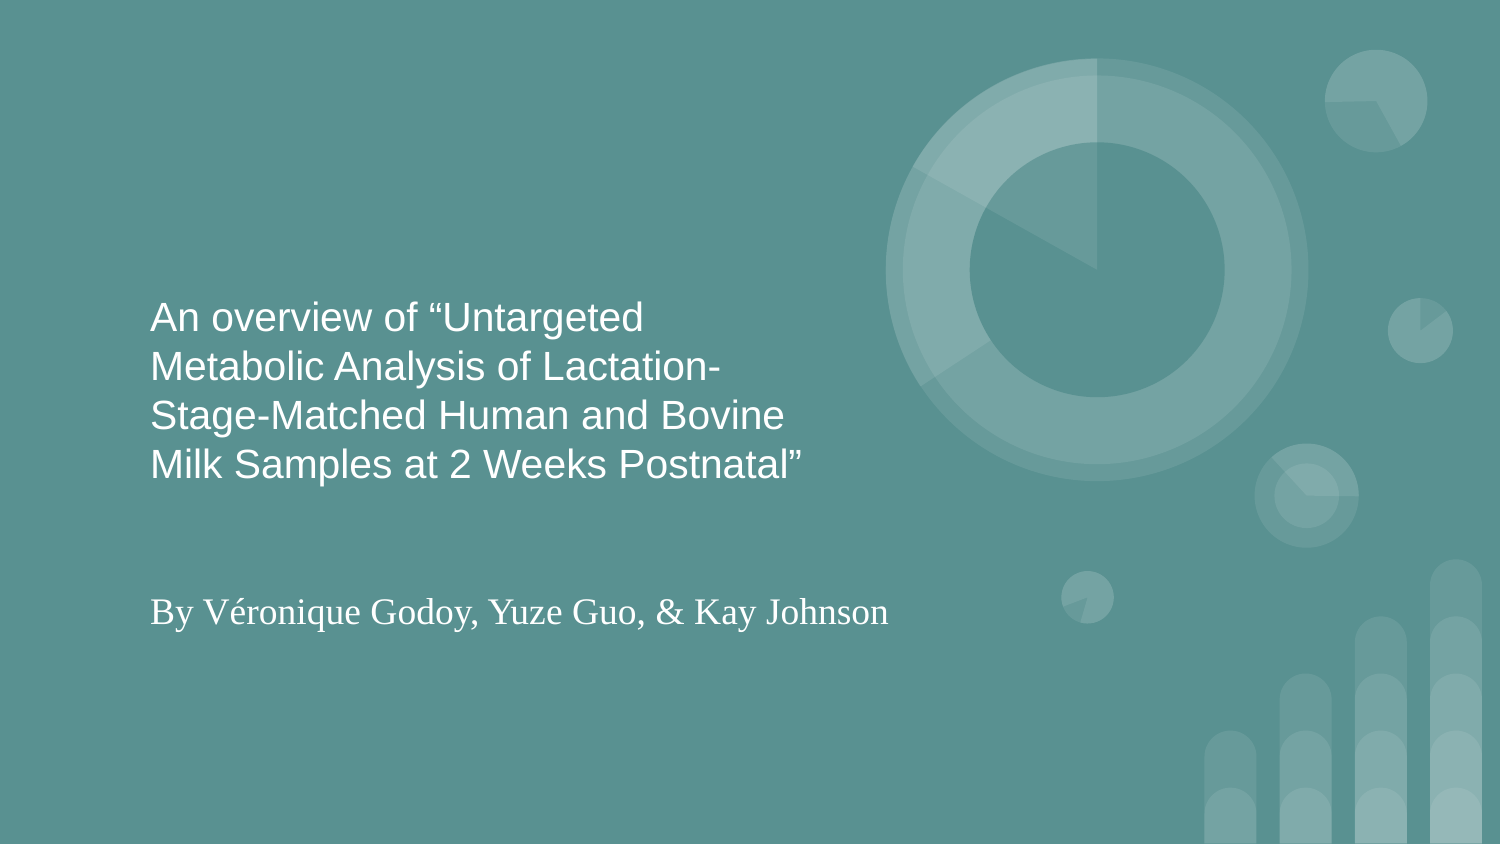

# An overview of “Untargeted Metabolic Analysis of Lactation-Stage-Matched Human and Bovine Milk Samples at 2 Weeks Postnatal”

By Véronique Godoy, Yuze Guo, & Kay Johnson